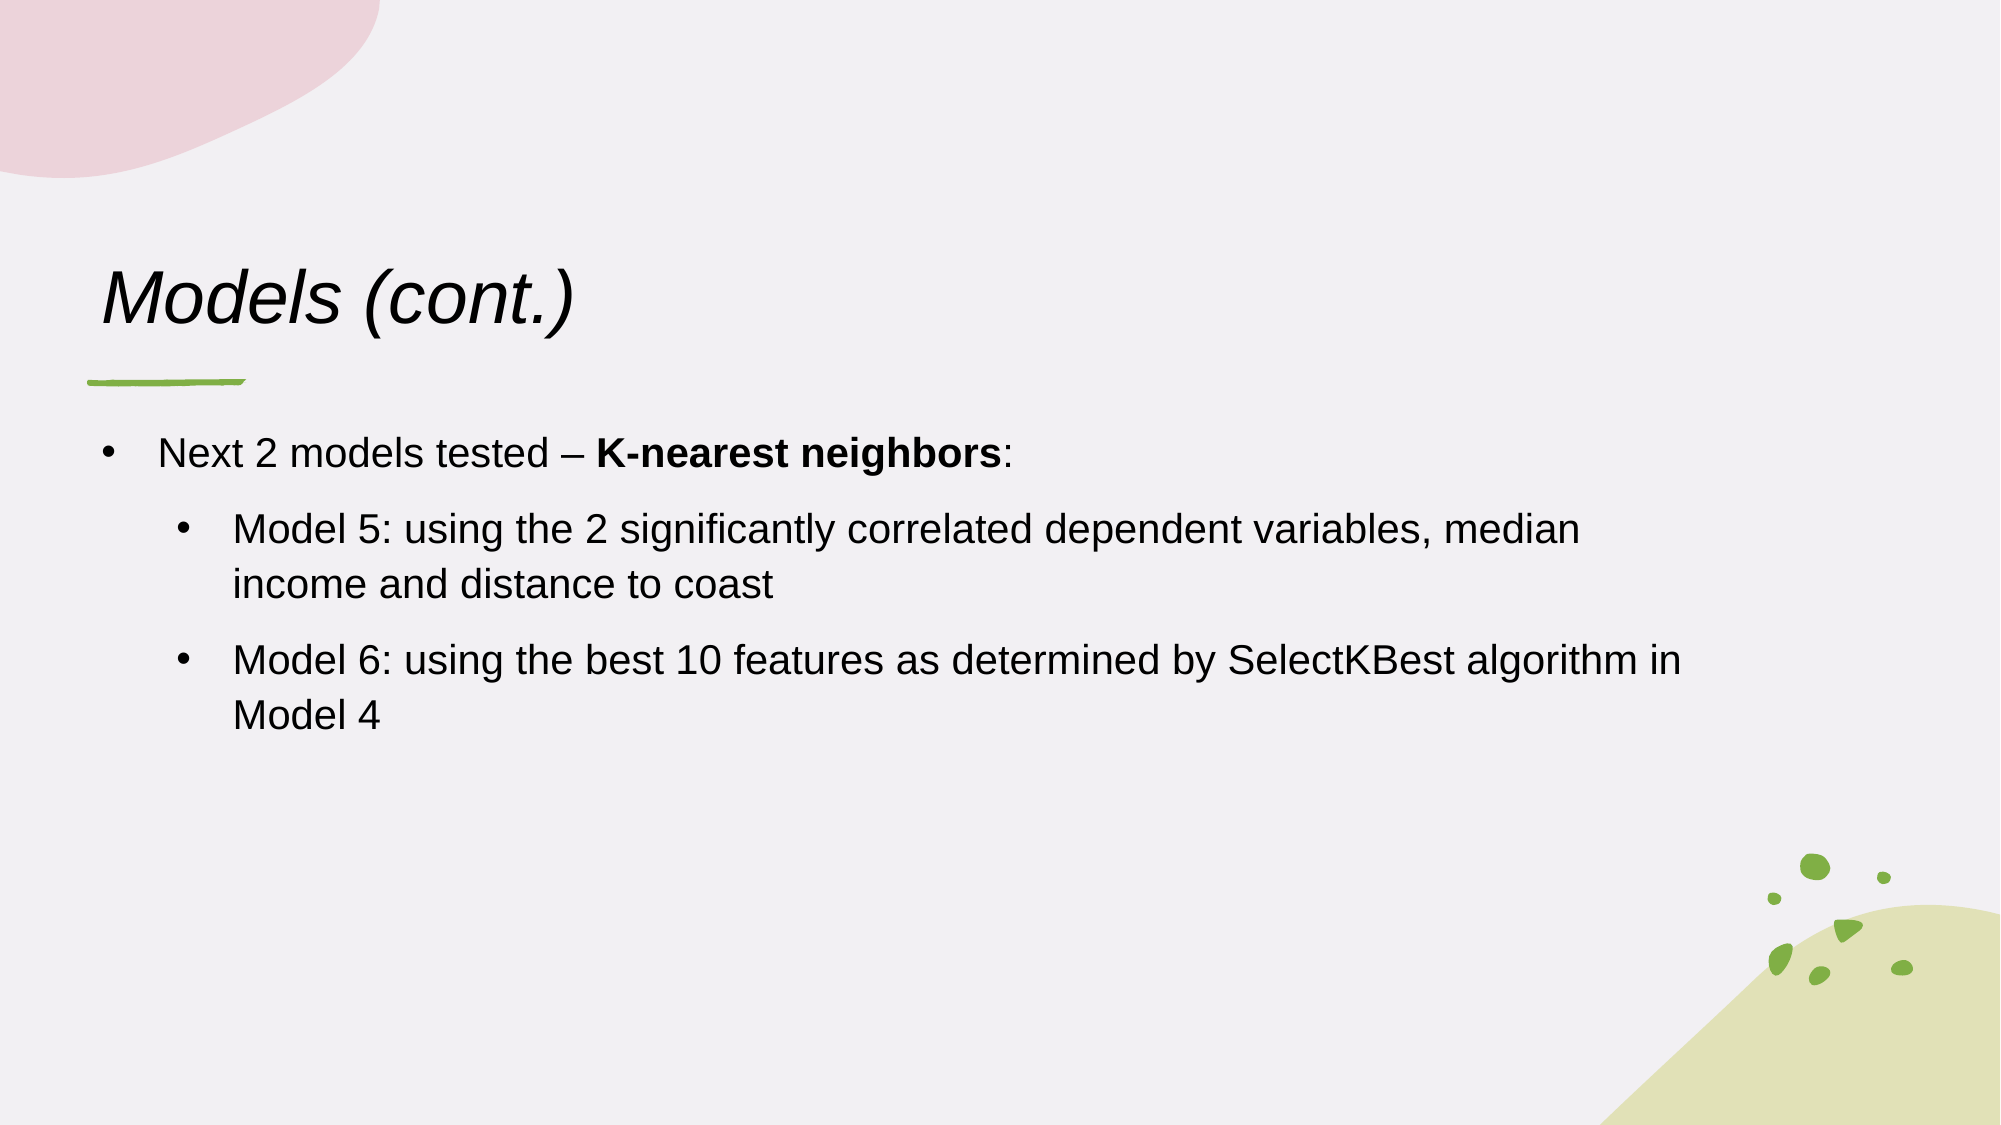

# Models (cont.)
Next 2 models tested – K-nearest neighbors:
Model 5: using the 2 significantly correlated dependent variables, median income and distance to coast
Model 6: using the best 10 features as determined by SelectKBest algorithm in Model 4